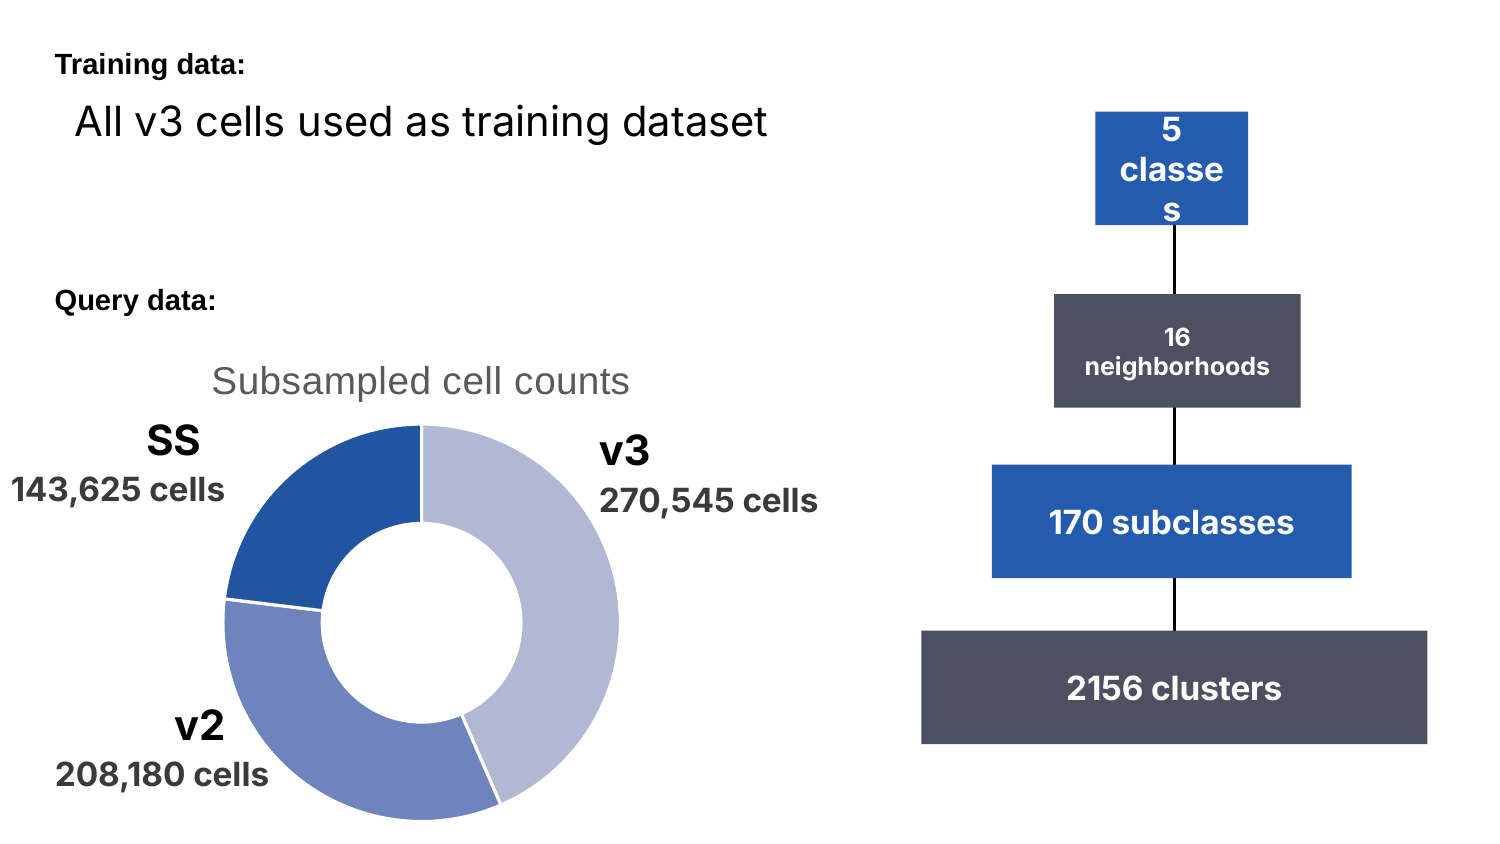

Training data:
All v3 cells used as training dataset
5 classes
Query data:
16 neighborhoods

### Chart:

| Category | Subsampled cell counts |
|---|---|
| v3 | 270545.0 |
| v2 | 208180.0 |
| SS | 143625.0 |
SS
v3
143,625 cells
270,545 cells
170 subclasses
2156 clusters
v2
208,180 cells